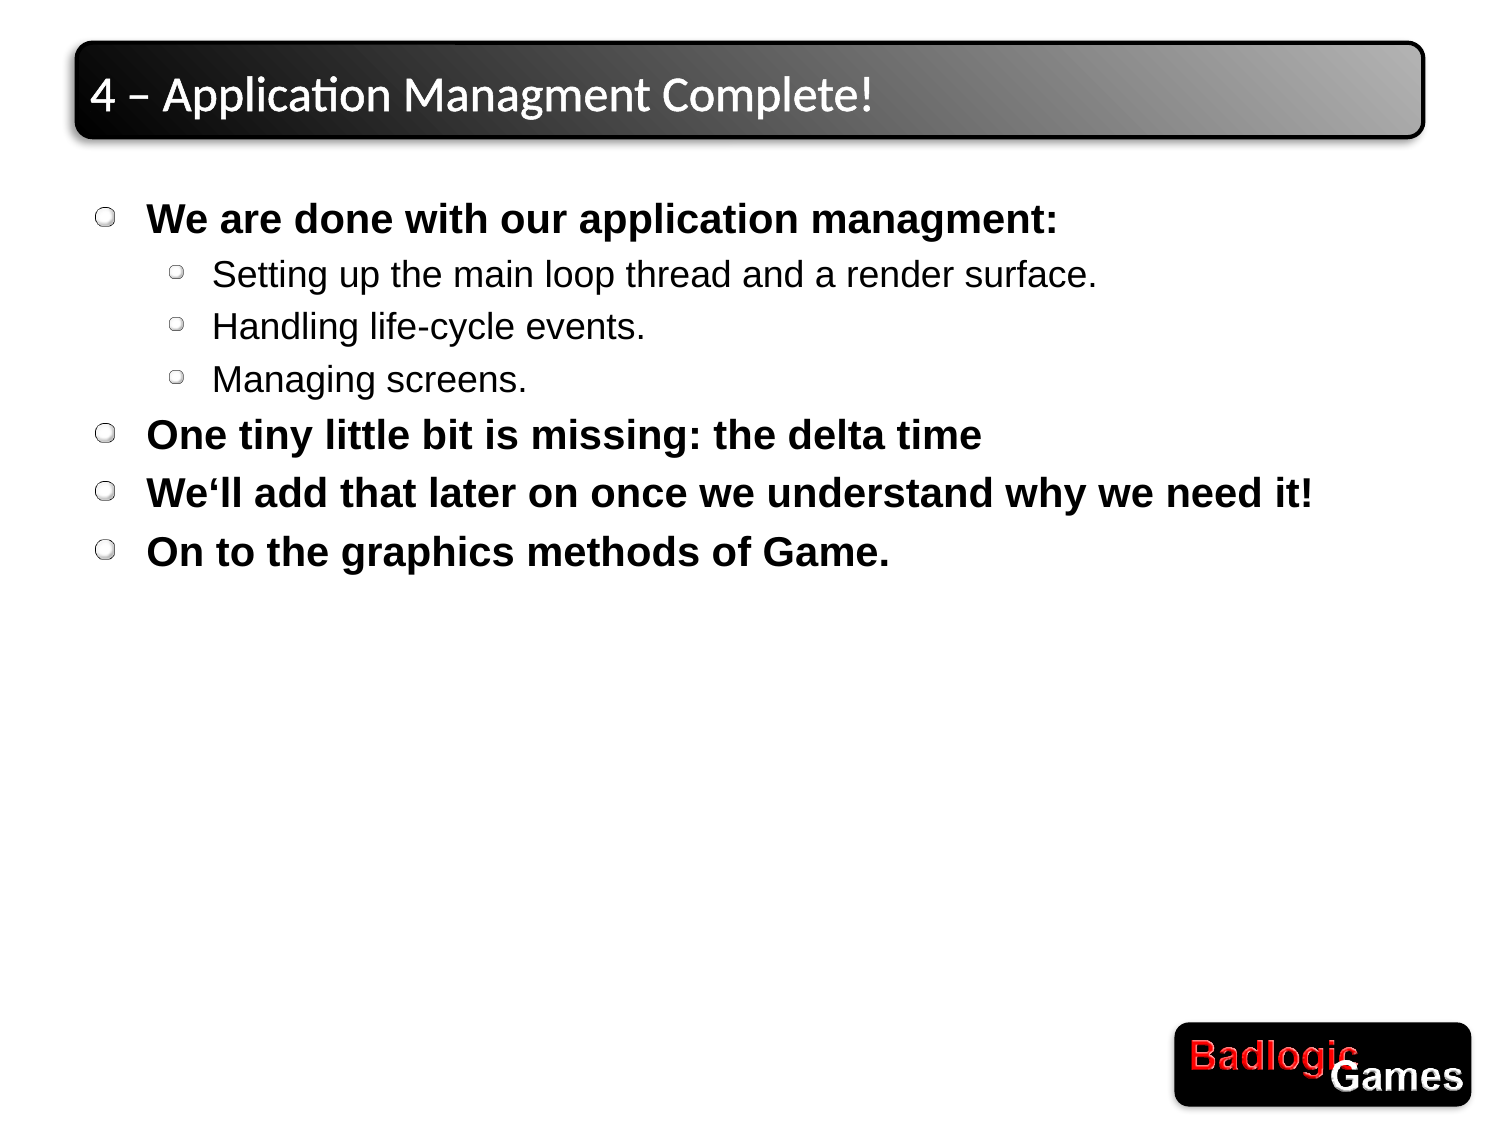

# 4 – Application Managment Complete!
We are done with our application managment:
Setting up the main loop thread and a render surface.
Handling life-cycle events.
Managing screens.
One tiny little bit is missing: the delta time
We‘ll add that later on once we understand why we need it!
On to the graphics methods of Game.